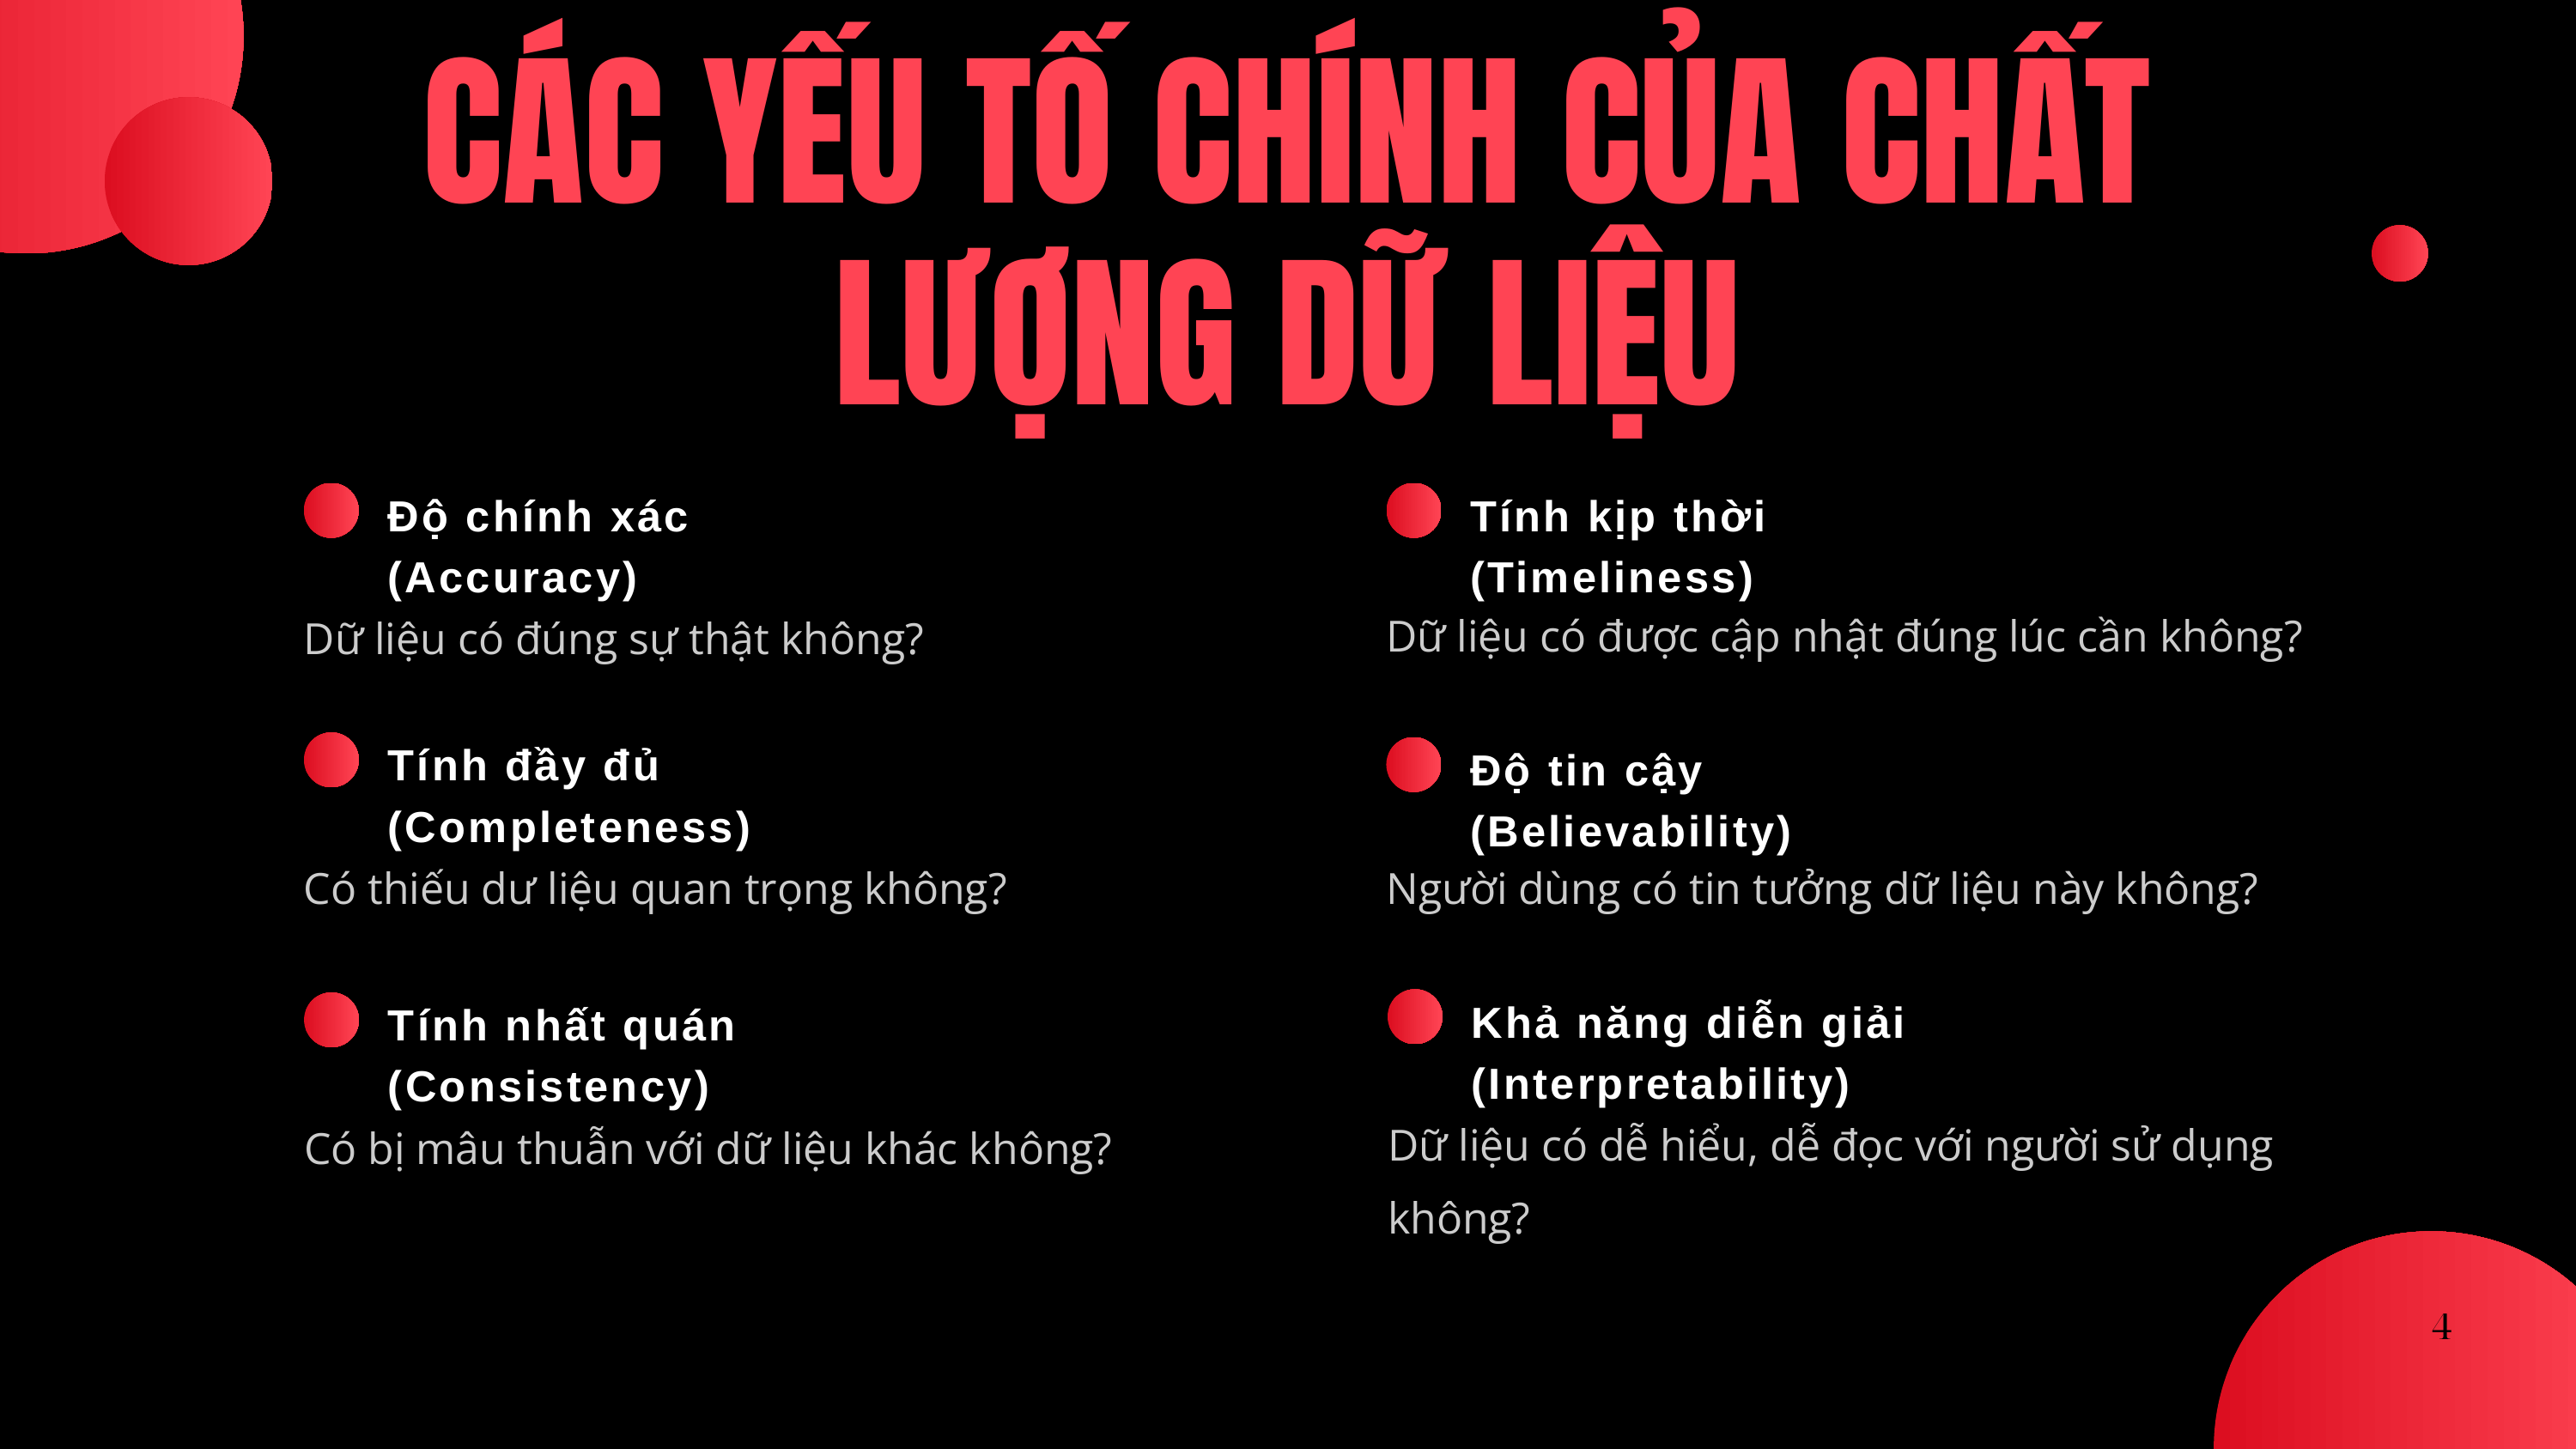

CÁC YẾU TỐ CHÍNH CỦA CHẤT LƯỢNG DỮ LIỆU

Độ chính xác (Accuracy)
Tính kịp thời (Timeliness)

Dữ liệu có được cập nhật đúng lúc cần không?
Dữ liệu có đúng sự thật không?
Tính đầy đủ (Completeness)

Độ tin cậy (Believability)

Có thiếu dư liệu quan trọng không?
Người dùng có tin tưởng dữ liệu này không?
Khả năng diễn giải (Interpretability)
Tính nhất quán (Consistency)

Dữ liệu có dễ hiểu, dễ đọc với người sử dụng không?
Có bị mâu thuẫn với dữ liệu khác không?

4